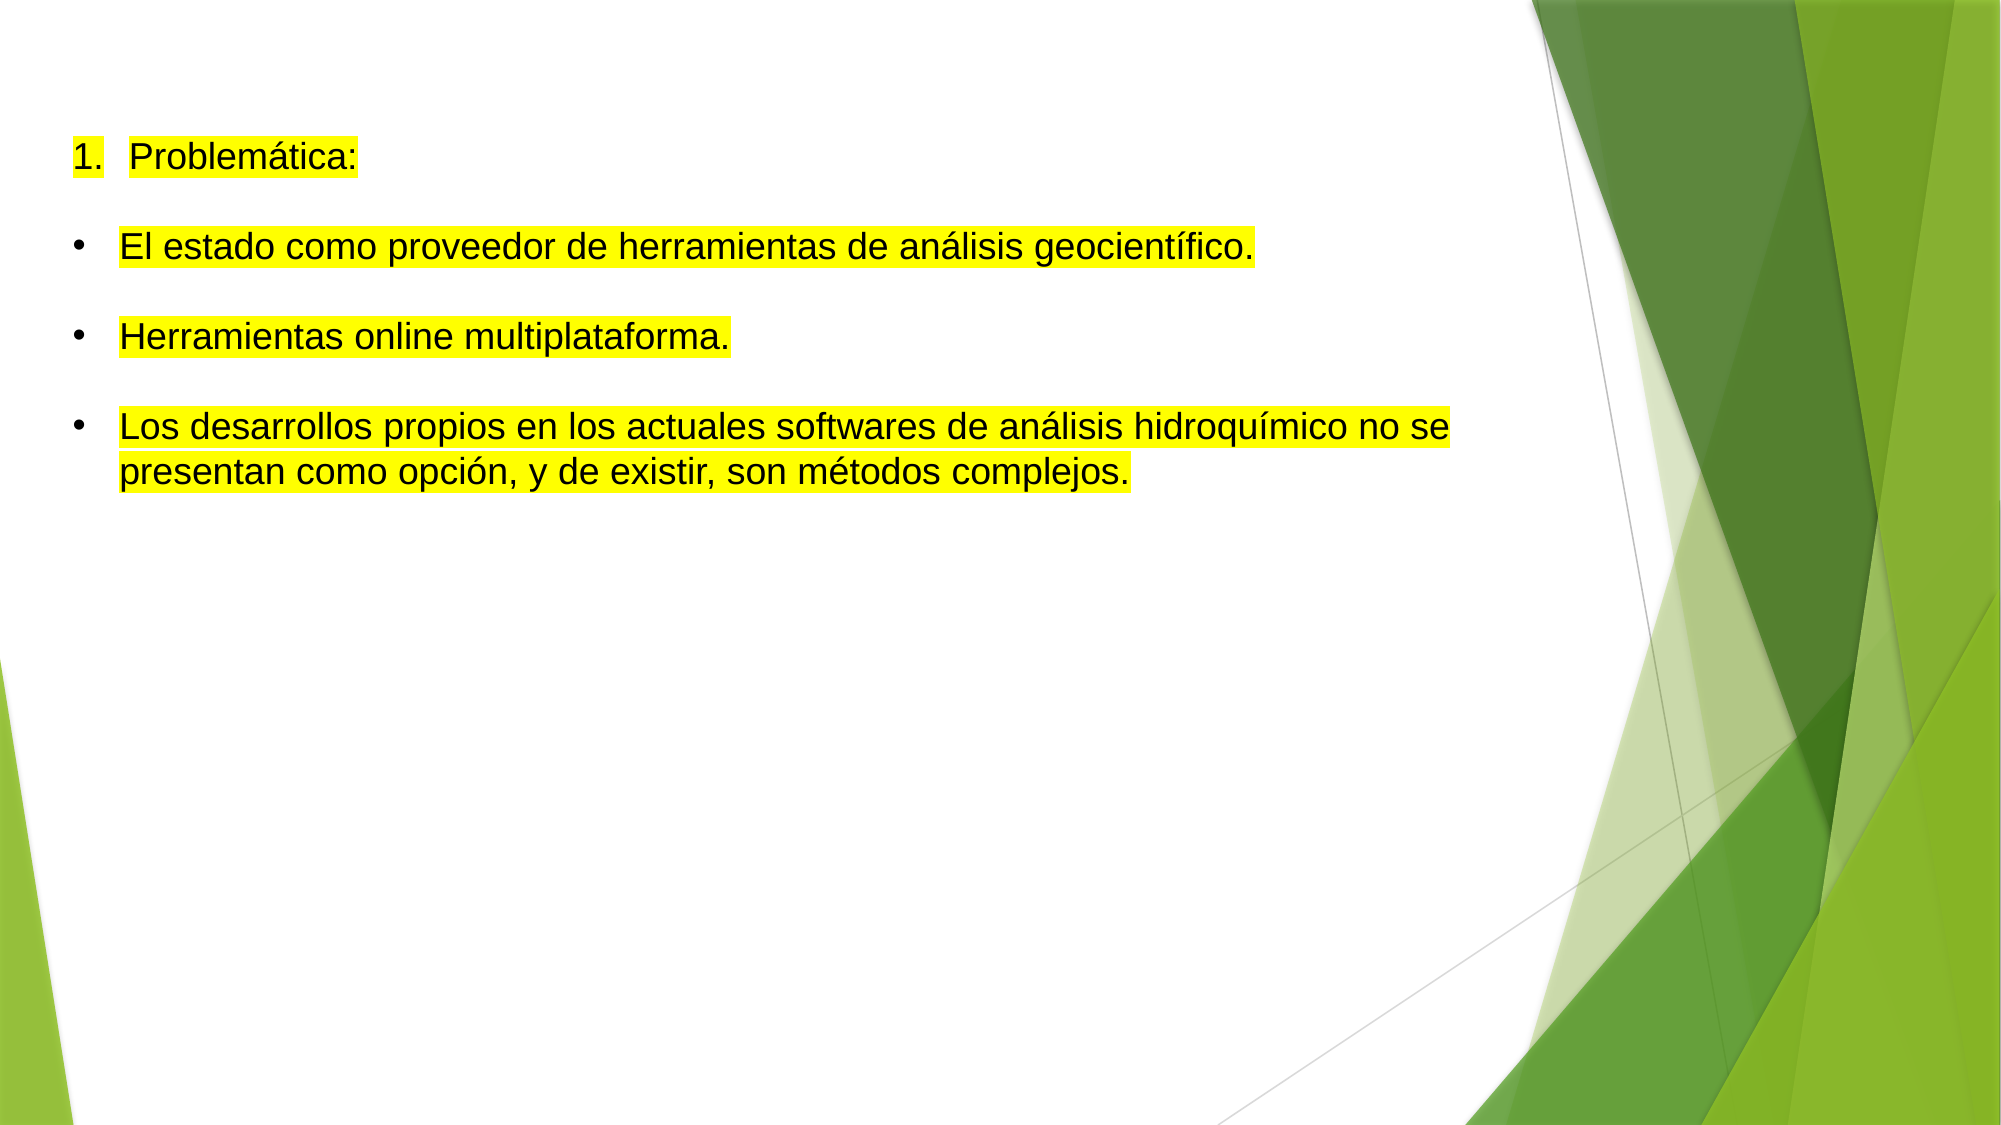

Problemática:

El estado como proveedor de herramientas de análisis geocientífico.

Herramientas online multiplataforma.

Los desarrollos propios en los actuales softwares de análisis hidroquímico no se presentan como opción, y de existir, son métodos complejos.